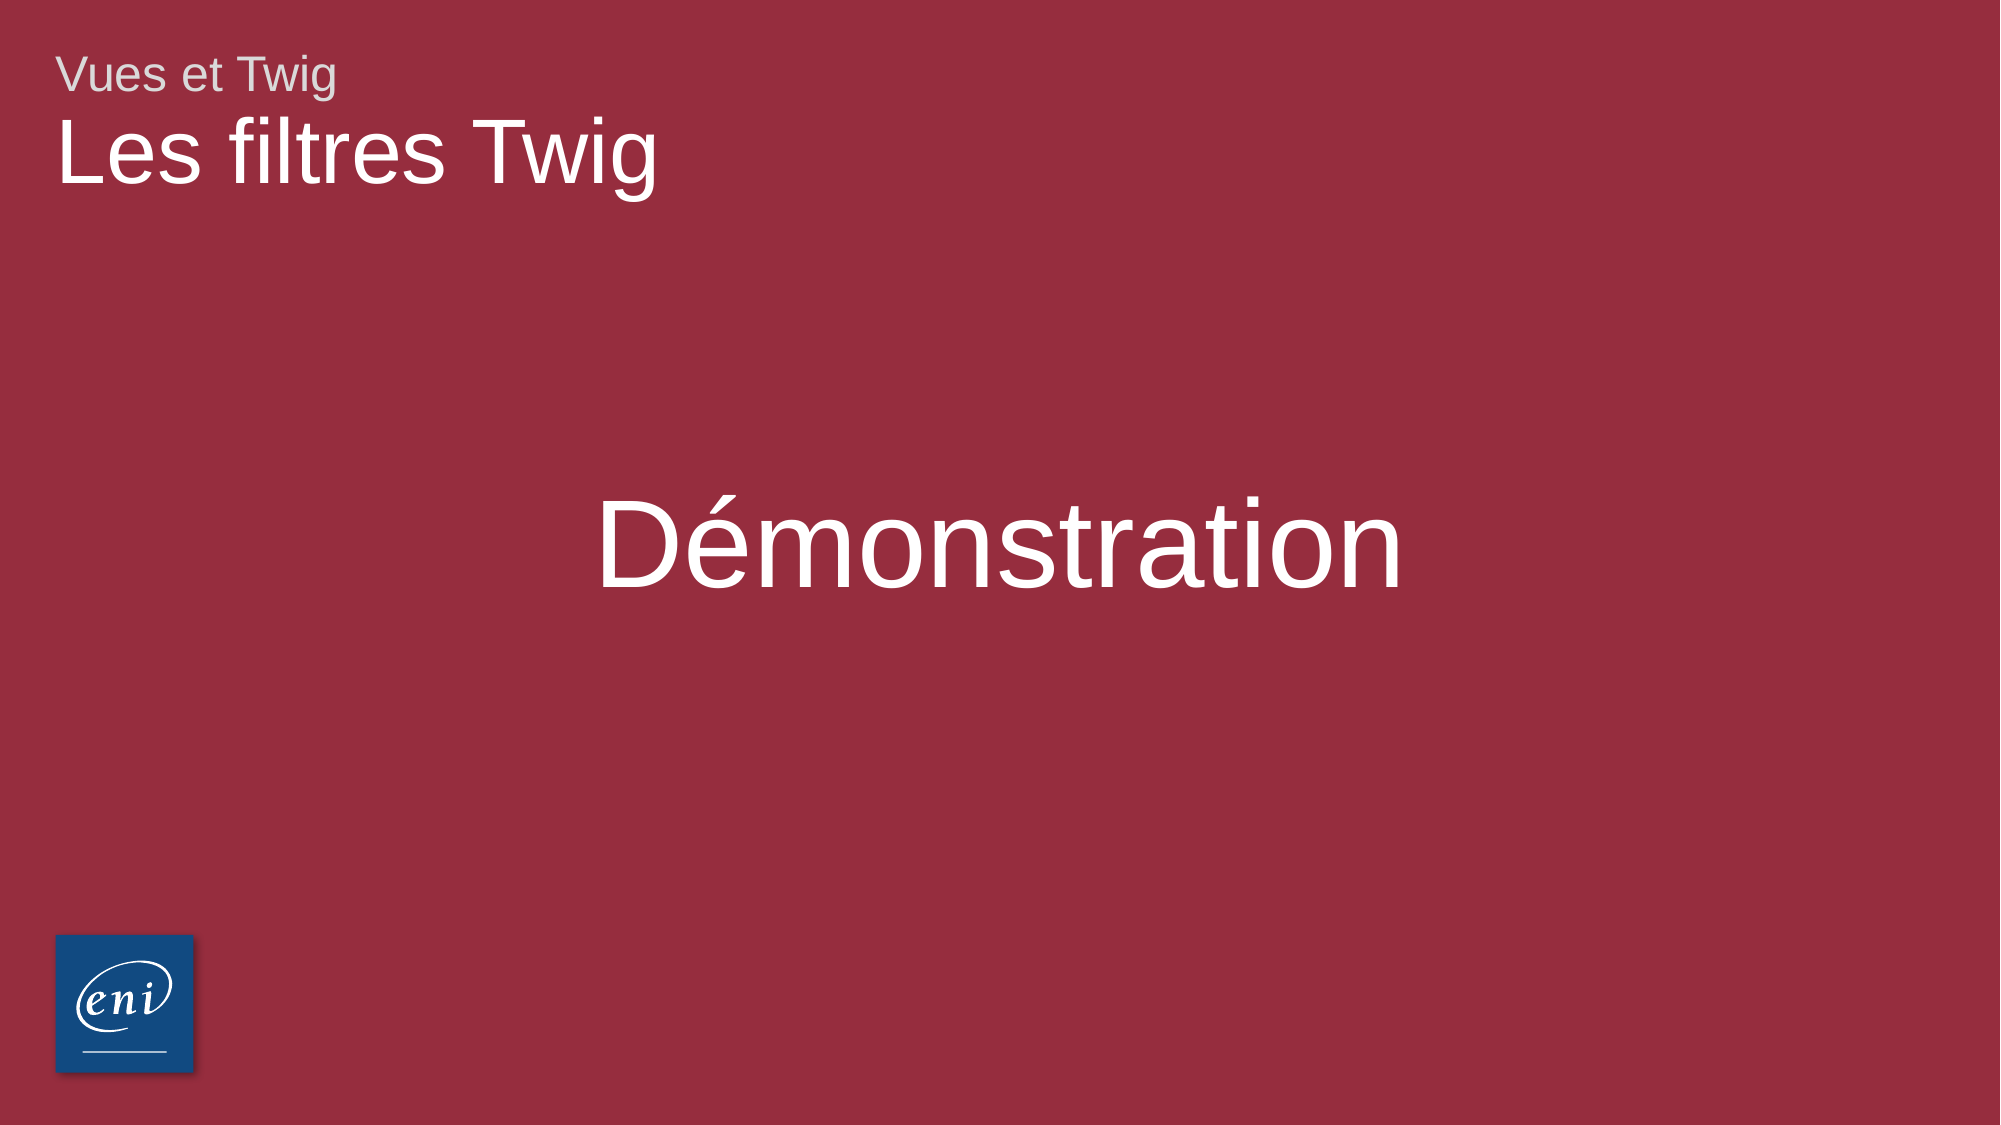

Vues et Twig
# Les filtres Twig